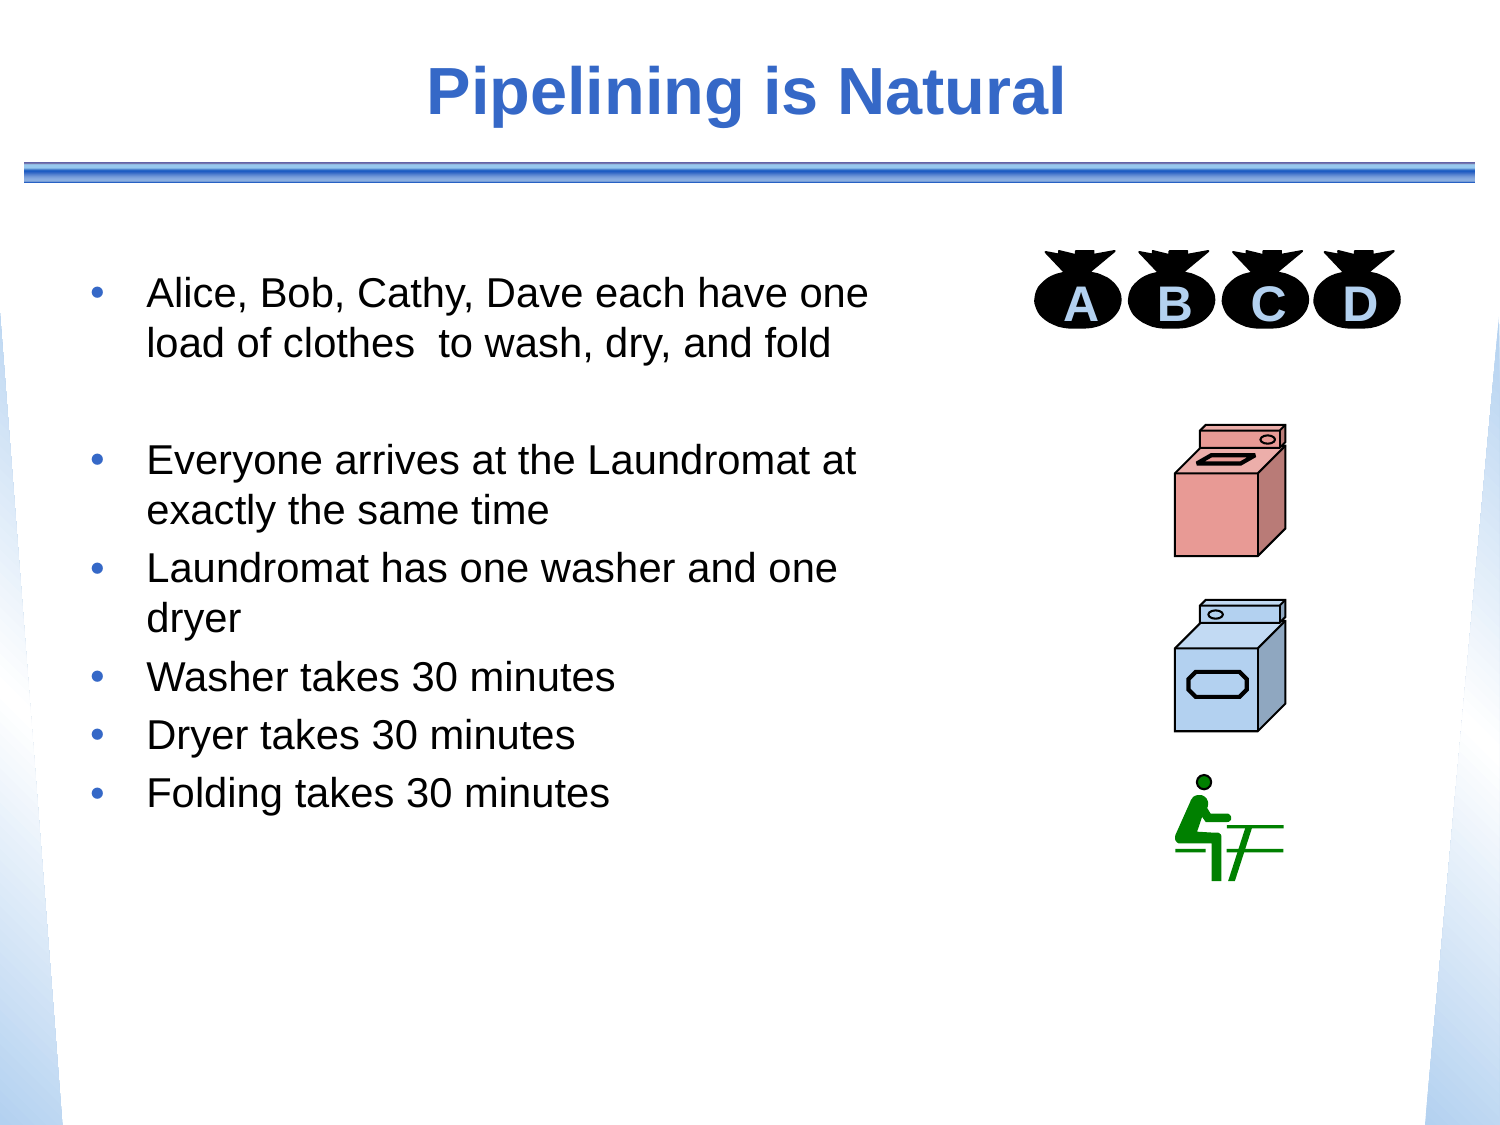

# Pipelining is Natural

Alice, Bob, Cathy, Dave each have one load of clothes  to wash, dry, and fold

Everyone arrives at the Laundromat at exactly the same time
Laundromat has one washer and one dryer
Washer takes 30 minutes
Dryer takes 30 minutes
Folding takes 30 minutes

A
B
C
D